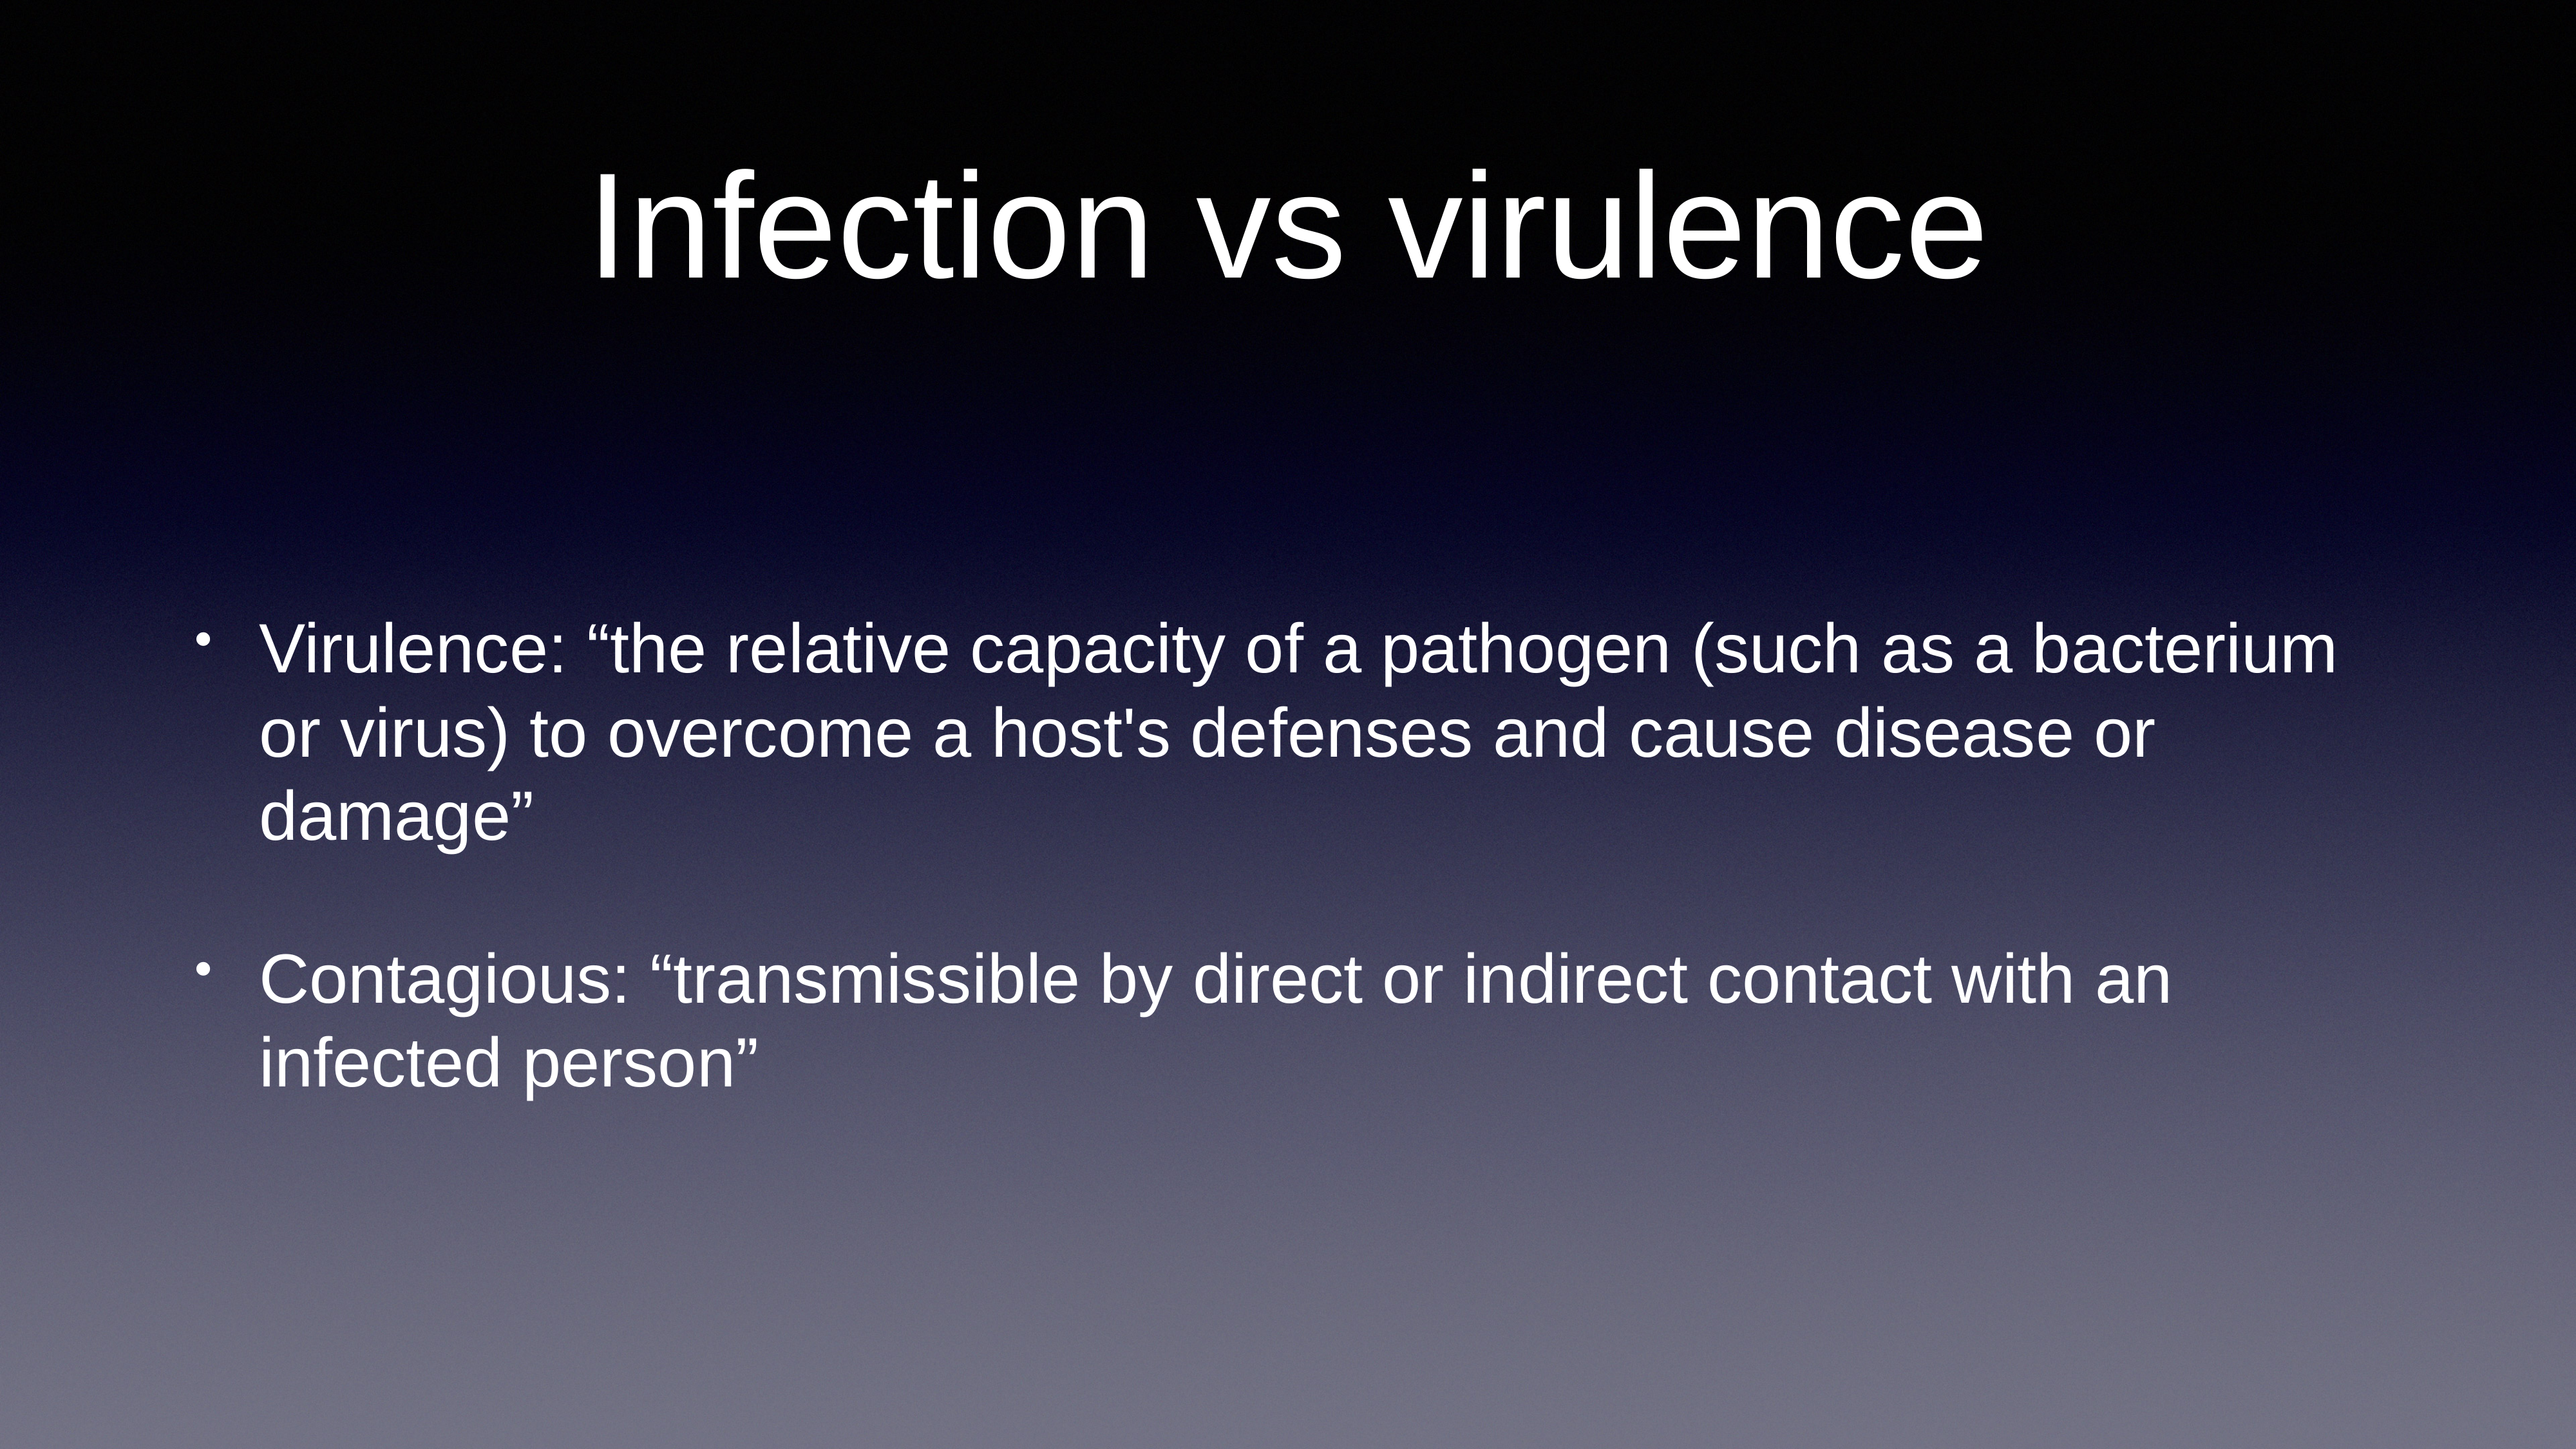

# Infection vs virulence
Virulence: “the relative capacity of a pathogen (such as a bacterium or virus) to overcome a host's defenses and cause disease or damage”
Contagious: “transmissible by direct or indirect contact with an infected person”